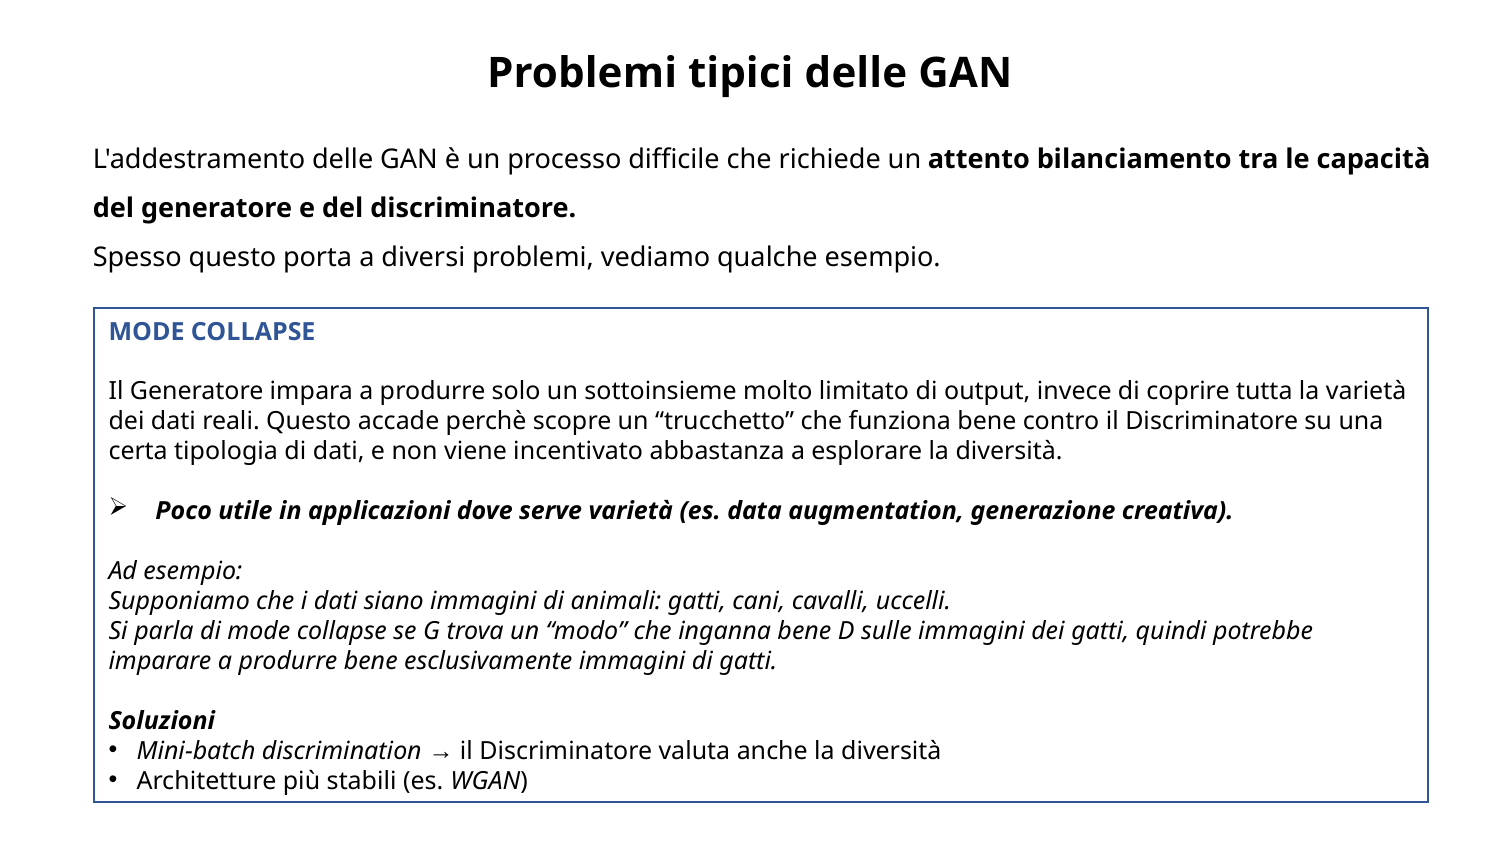

Problemi tipici delle GAN
L'addestramento delle GAN è un processo difficile che richiede un attento bilanciamento tra le capacità del generatore e del discriminatore.
Spesso questo porta a diversi problemi, vediamo qualche esempio.
MODE COLLAPSE
Il Generatore impara a produrre solo un sottoinsieme molto limitato di output, invece di coprire tutta la varietà dei dati reali. Questo accade perchè scopre un “trucchetto” che funziona bene contro il Discriminatore su una certa tipologia di dati, e non viene incentivato abbastanza a esplorare la diversità.

Poco utile in applicazioni dove serve varietà (es. data augmentation, generazione creativa).

Ad esempio:
Supponiamo che i dati siano immagini di animali: gatti, cani, cavalli, uccelli.
Si parla di mode collapse se G trova un “modo” che inganna bene D sulle immagini dei gatti, quindi potrebbe imparare a produrre bene esclusivamente immagini di gatti.

Soluzioni
Mini-batch discrimination → il Discriminatore valuta anche la diversità
Architetture più stabili (es. WGAN)